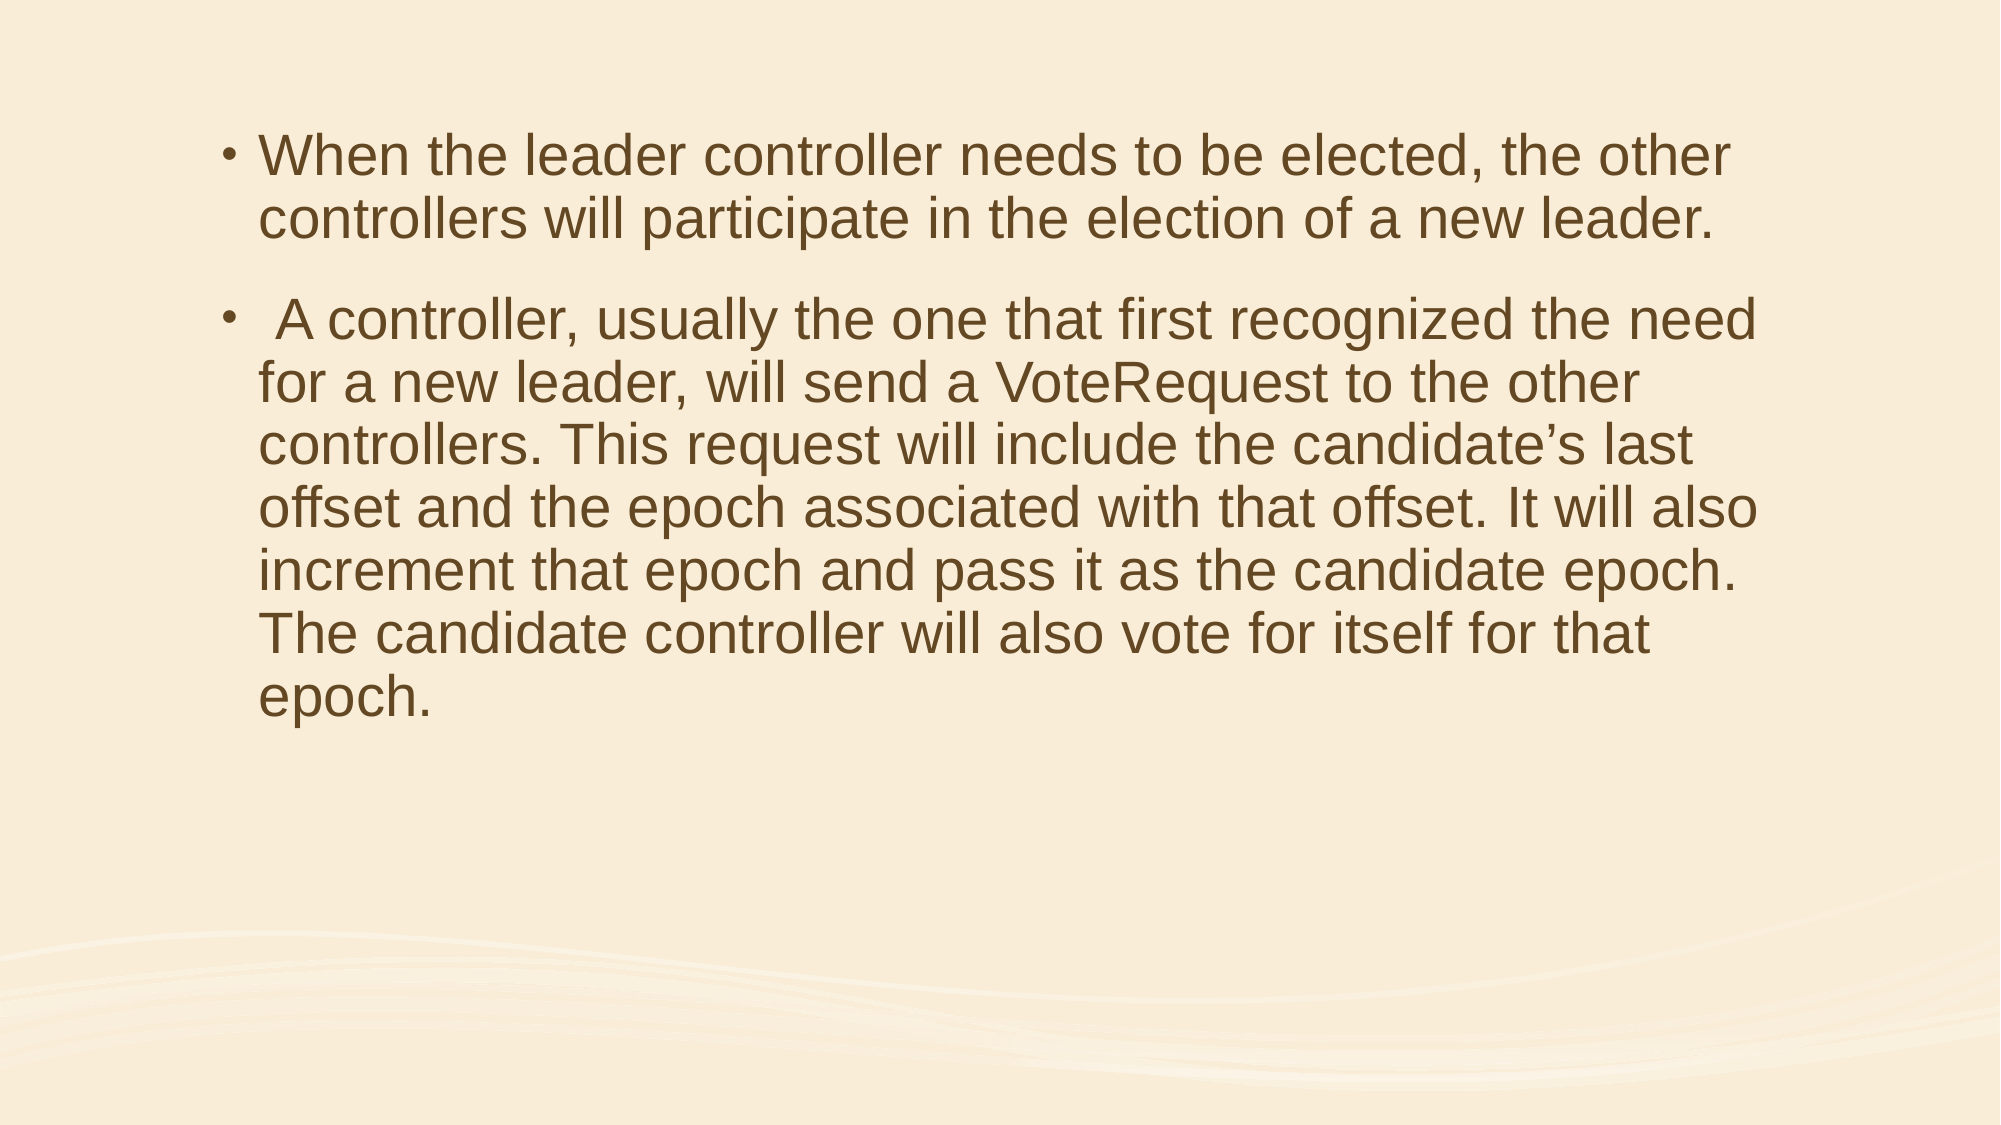

When the leader controller needs to be elected, the other controllers will participate in the election of a new leader.
 A controller, usually the one that first recognized the need for a new leader, will send a VoteRequest to the other controllers. This request will include the candidate’s last offset and the epoch associated with that offset. It will also increment that epoch and pass it as the candidate epoch. The candidate controller will also vote for itself for that epoch.